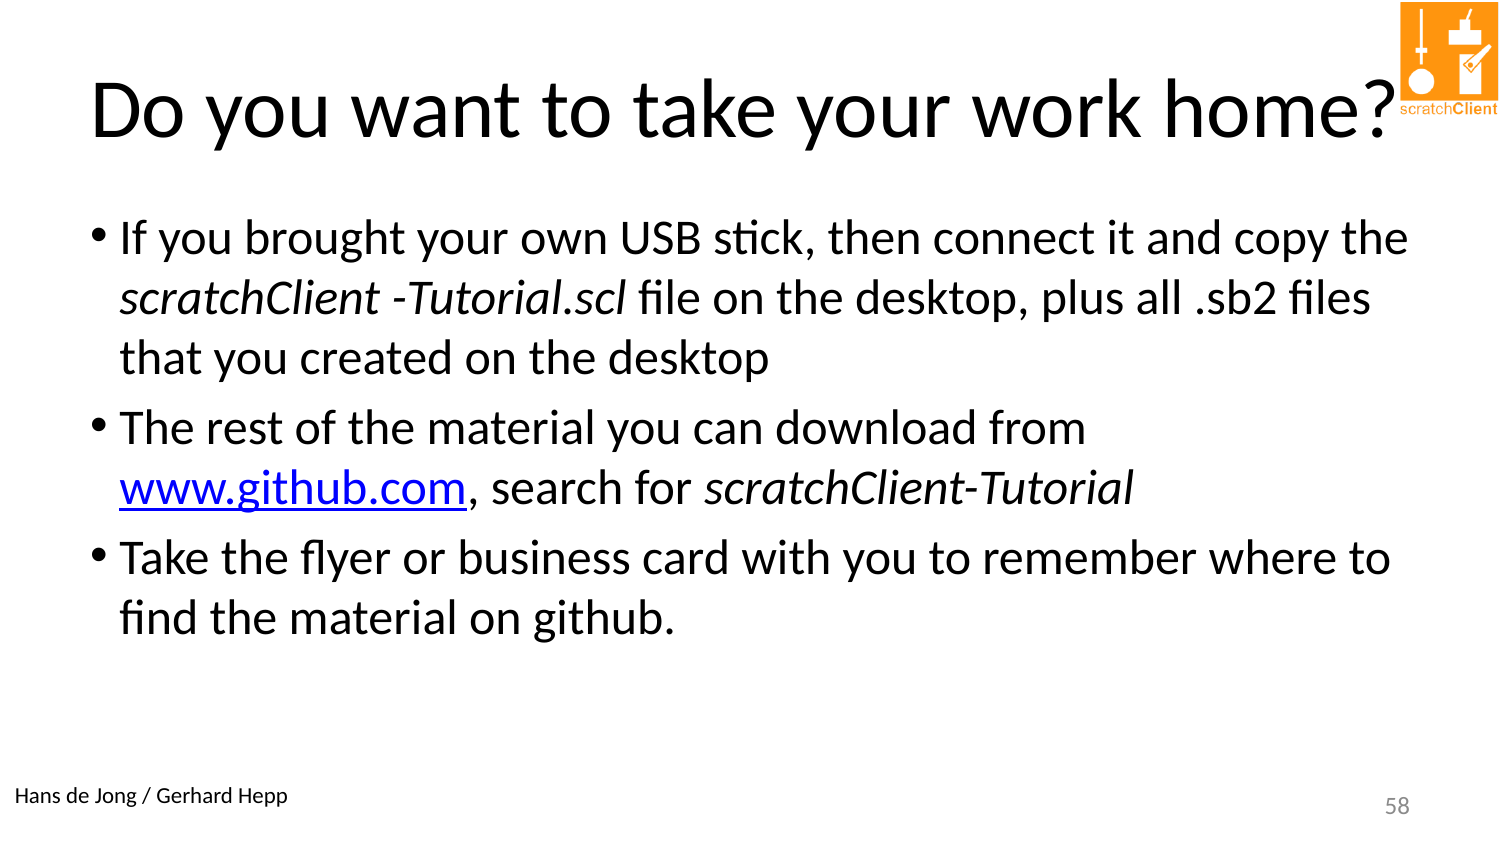

# Do you want to take your work home?
If you brought your own USB stick, then connect it and copy the scratchClient -Tutorial.scl file on the desktop, plus all .sb2 files that you created on the desktop
The rest of the material you can download from www.github.com, search for scratchClient-Tutorial
Take the flyer or business card with you to remember where to find the material on github.
58